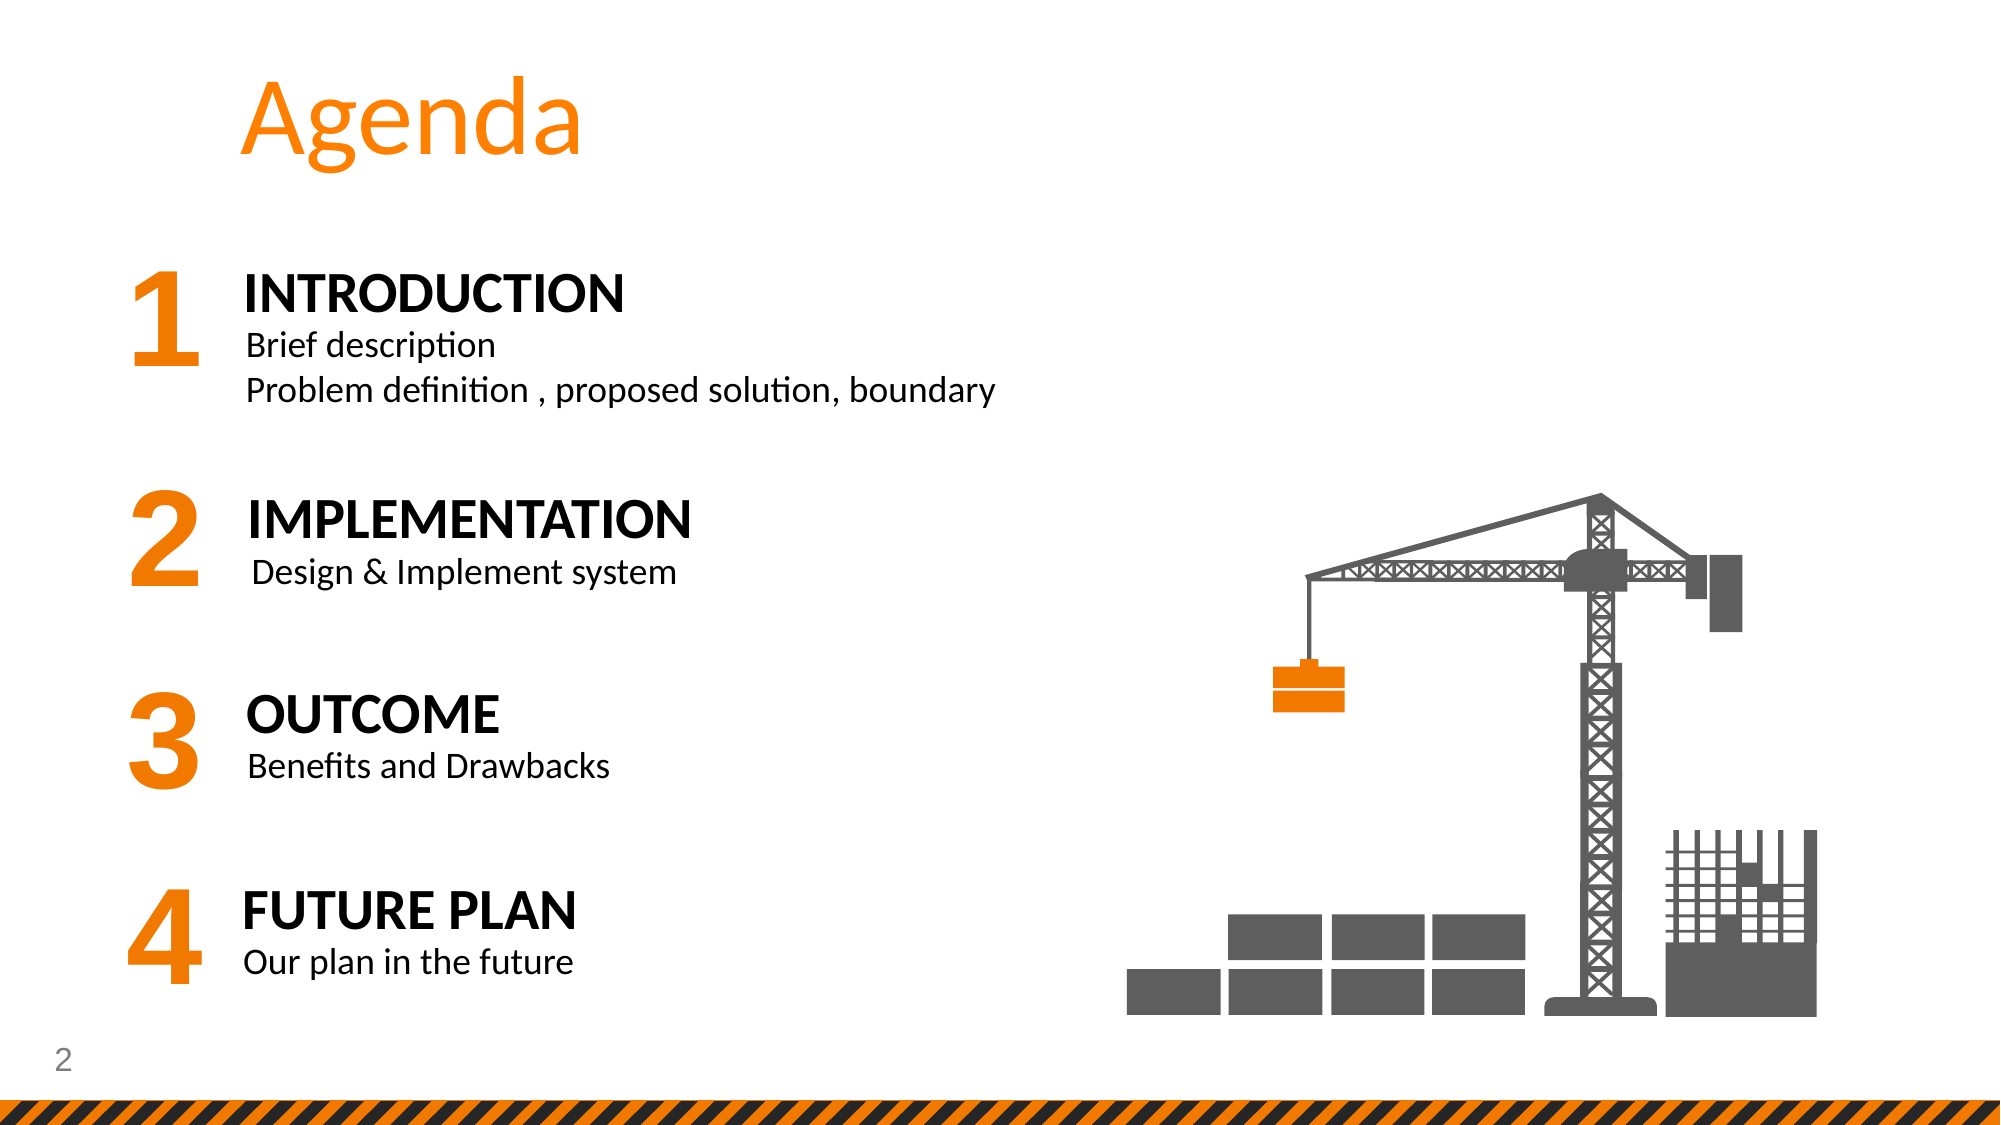

Agenda
1
INTRODUCTION
Brief description
Problem definition , proposed solution, boundary

2
IMPLEMENTATION
Design & Implement system

3
OUTCOME
Benefits and Drawbacks

4
FUTURE PLAN
Our plan in the future

2